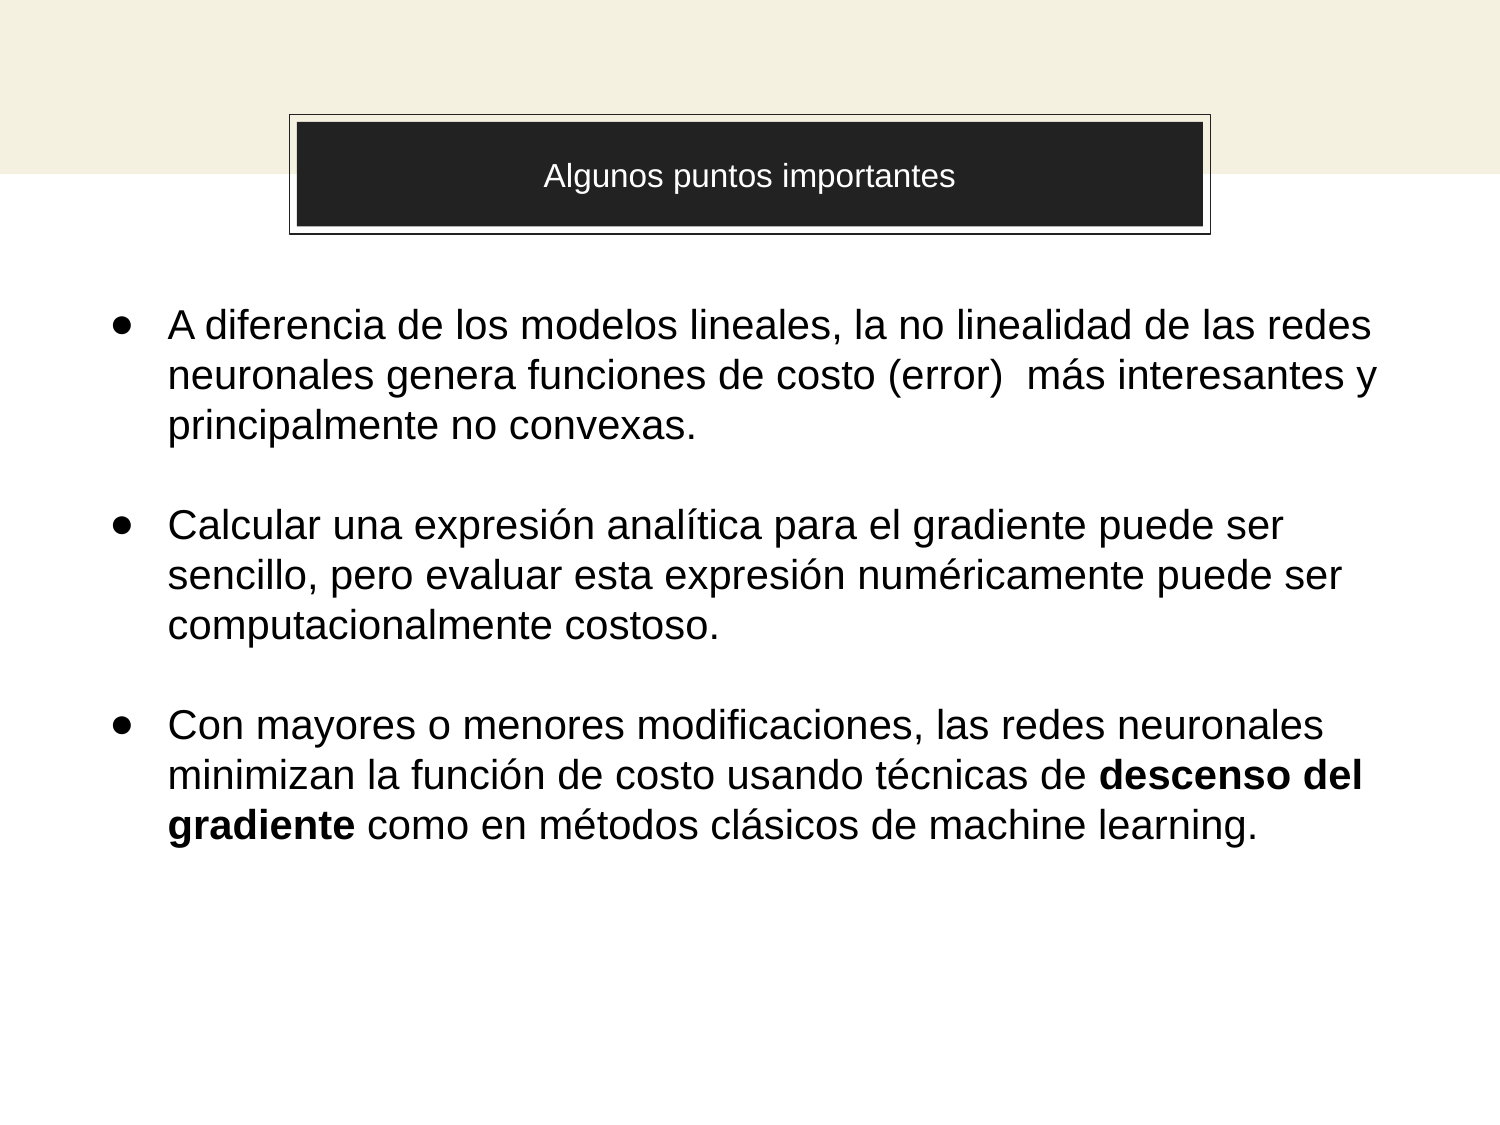

# Algunos puntos importantes
A diferencia de los modelos lineales, la no linealidad de las redes neuronales genera funciones de costo (error)  más interesantes y principalmente no convexas.

Calcular una expresión analítica para el gradiente puede ser sencillo, pero evaluar esta expresión numéricamente puede ser computacionalmente costoso.

Con mayores o menores modificaciones, las redes neuronales minimizan la función de costo usando técnicas de descenso del gradiente como en métodos clásicos de machine learning.